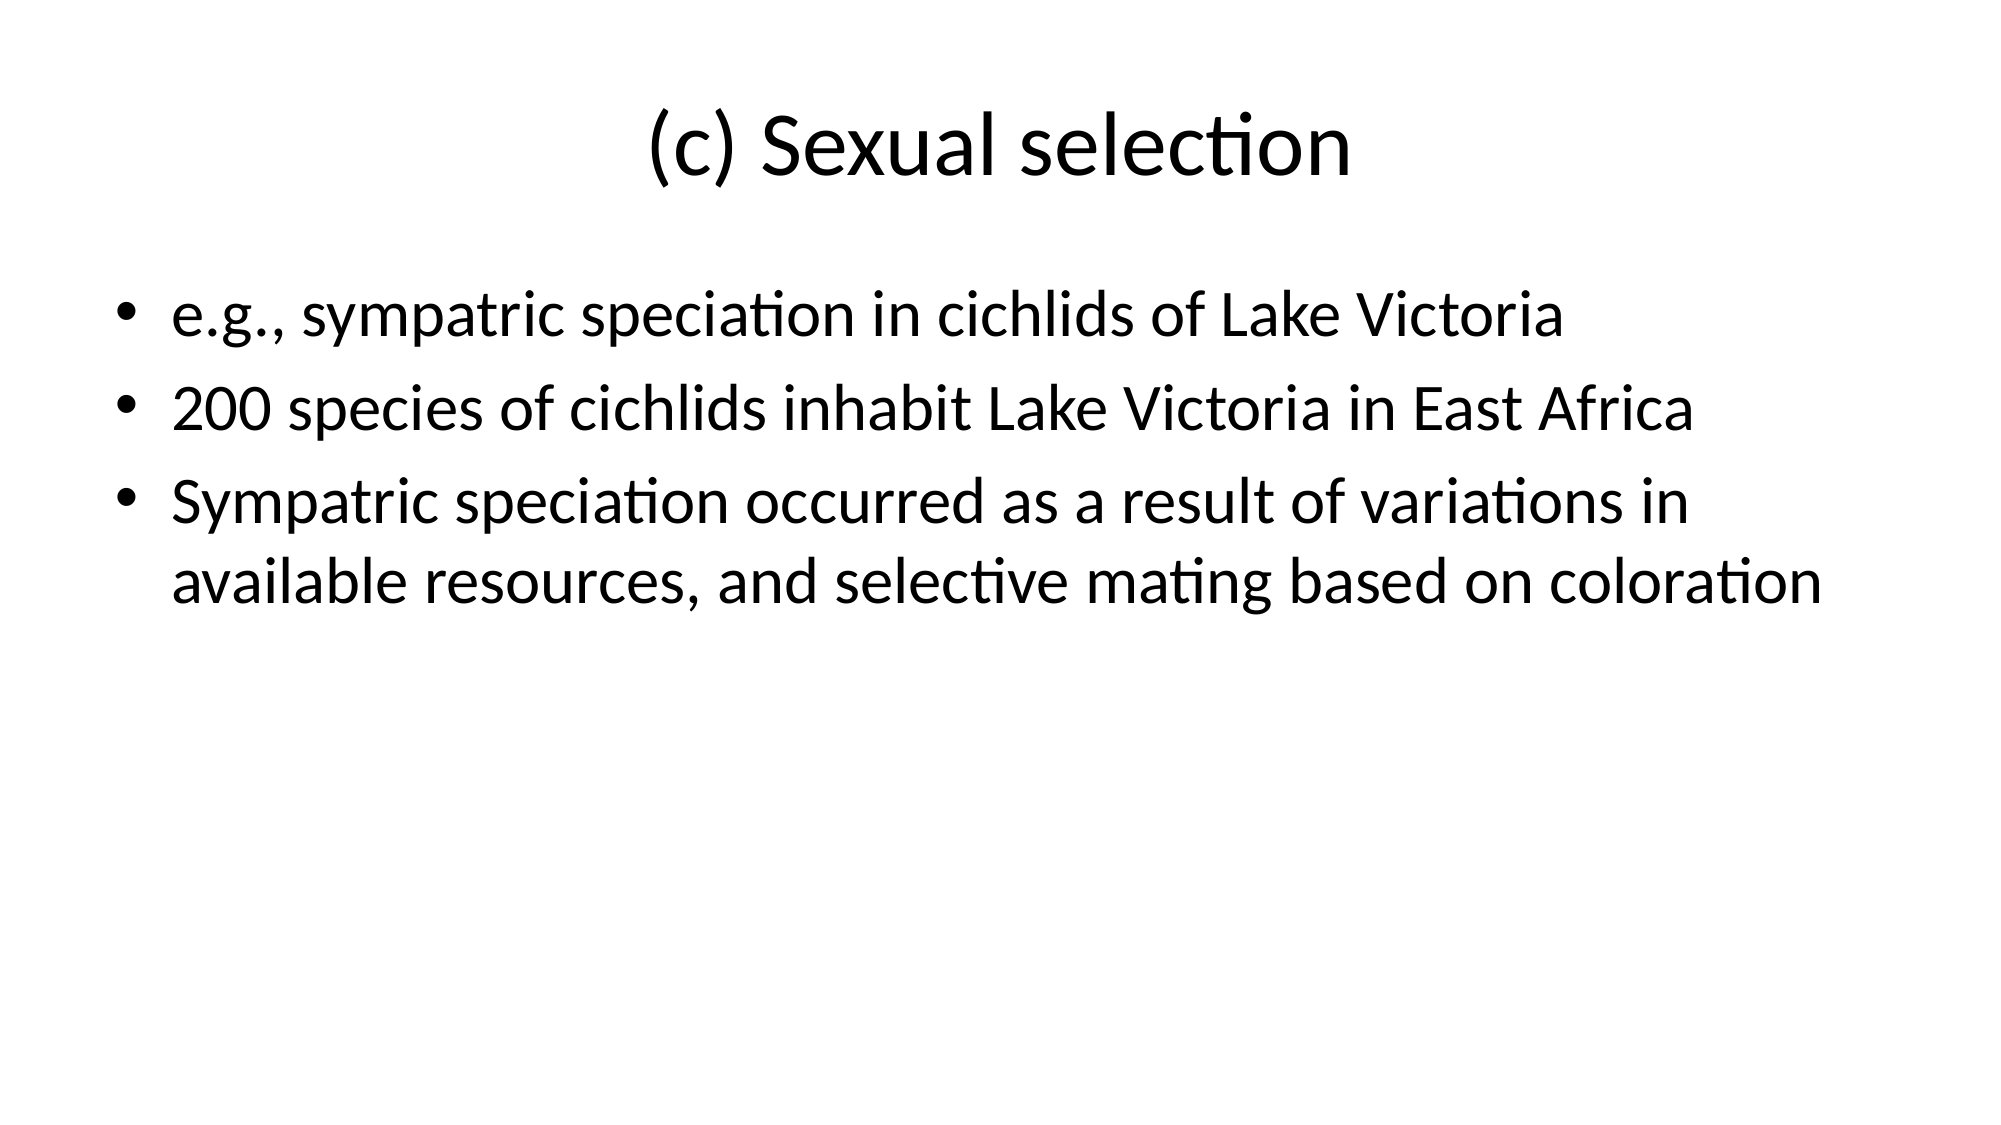

# (c) Sexual selection
e.g., sympatric speciation in cichlids of Lake Victoria
200 species of cichlids inhabit Lake Victoria in East Africa
Sympatric speciation occurred as a result of variations in available resources, and selective mating based on coloration